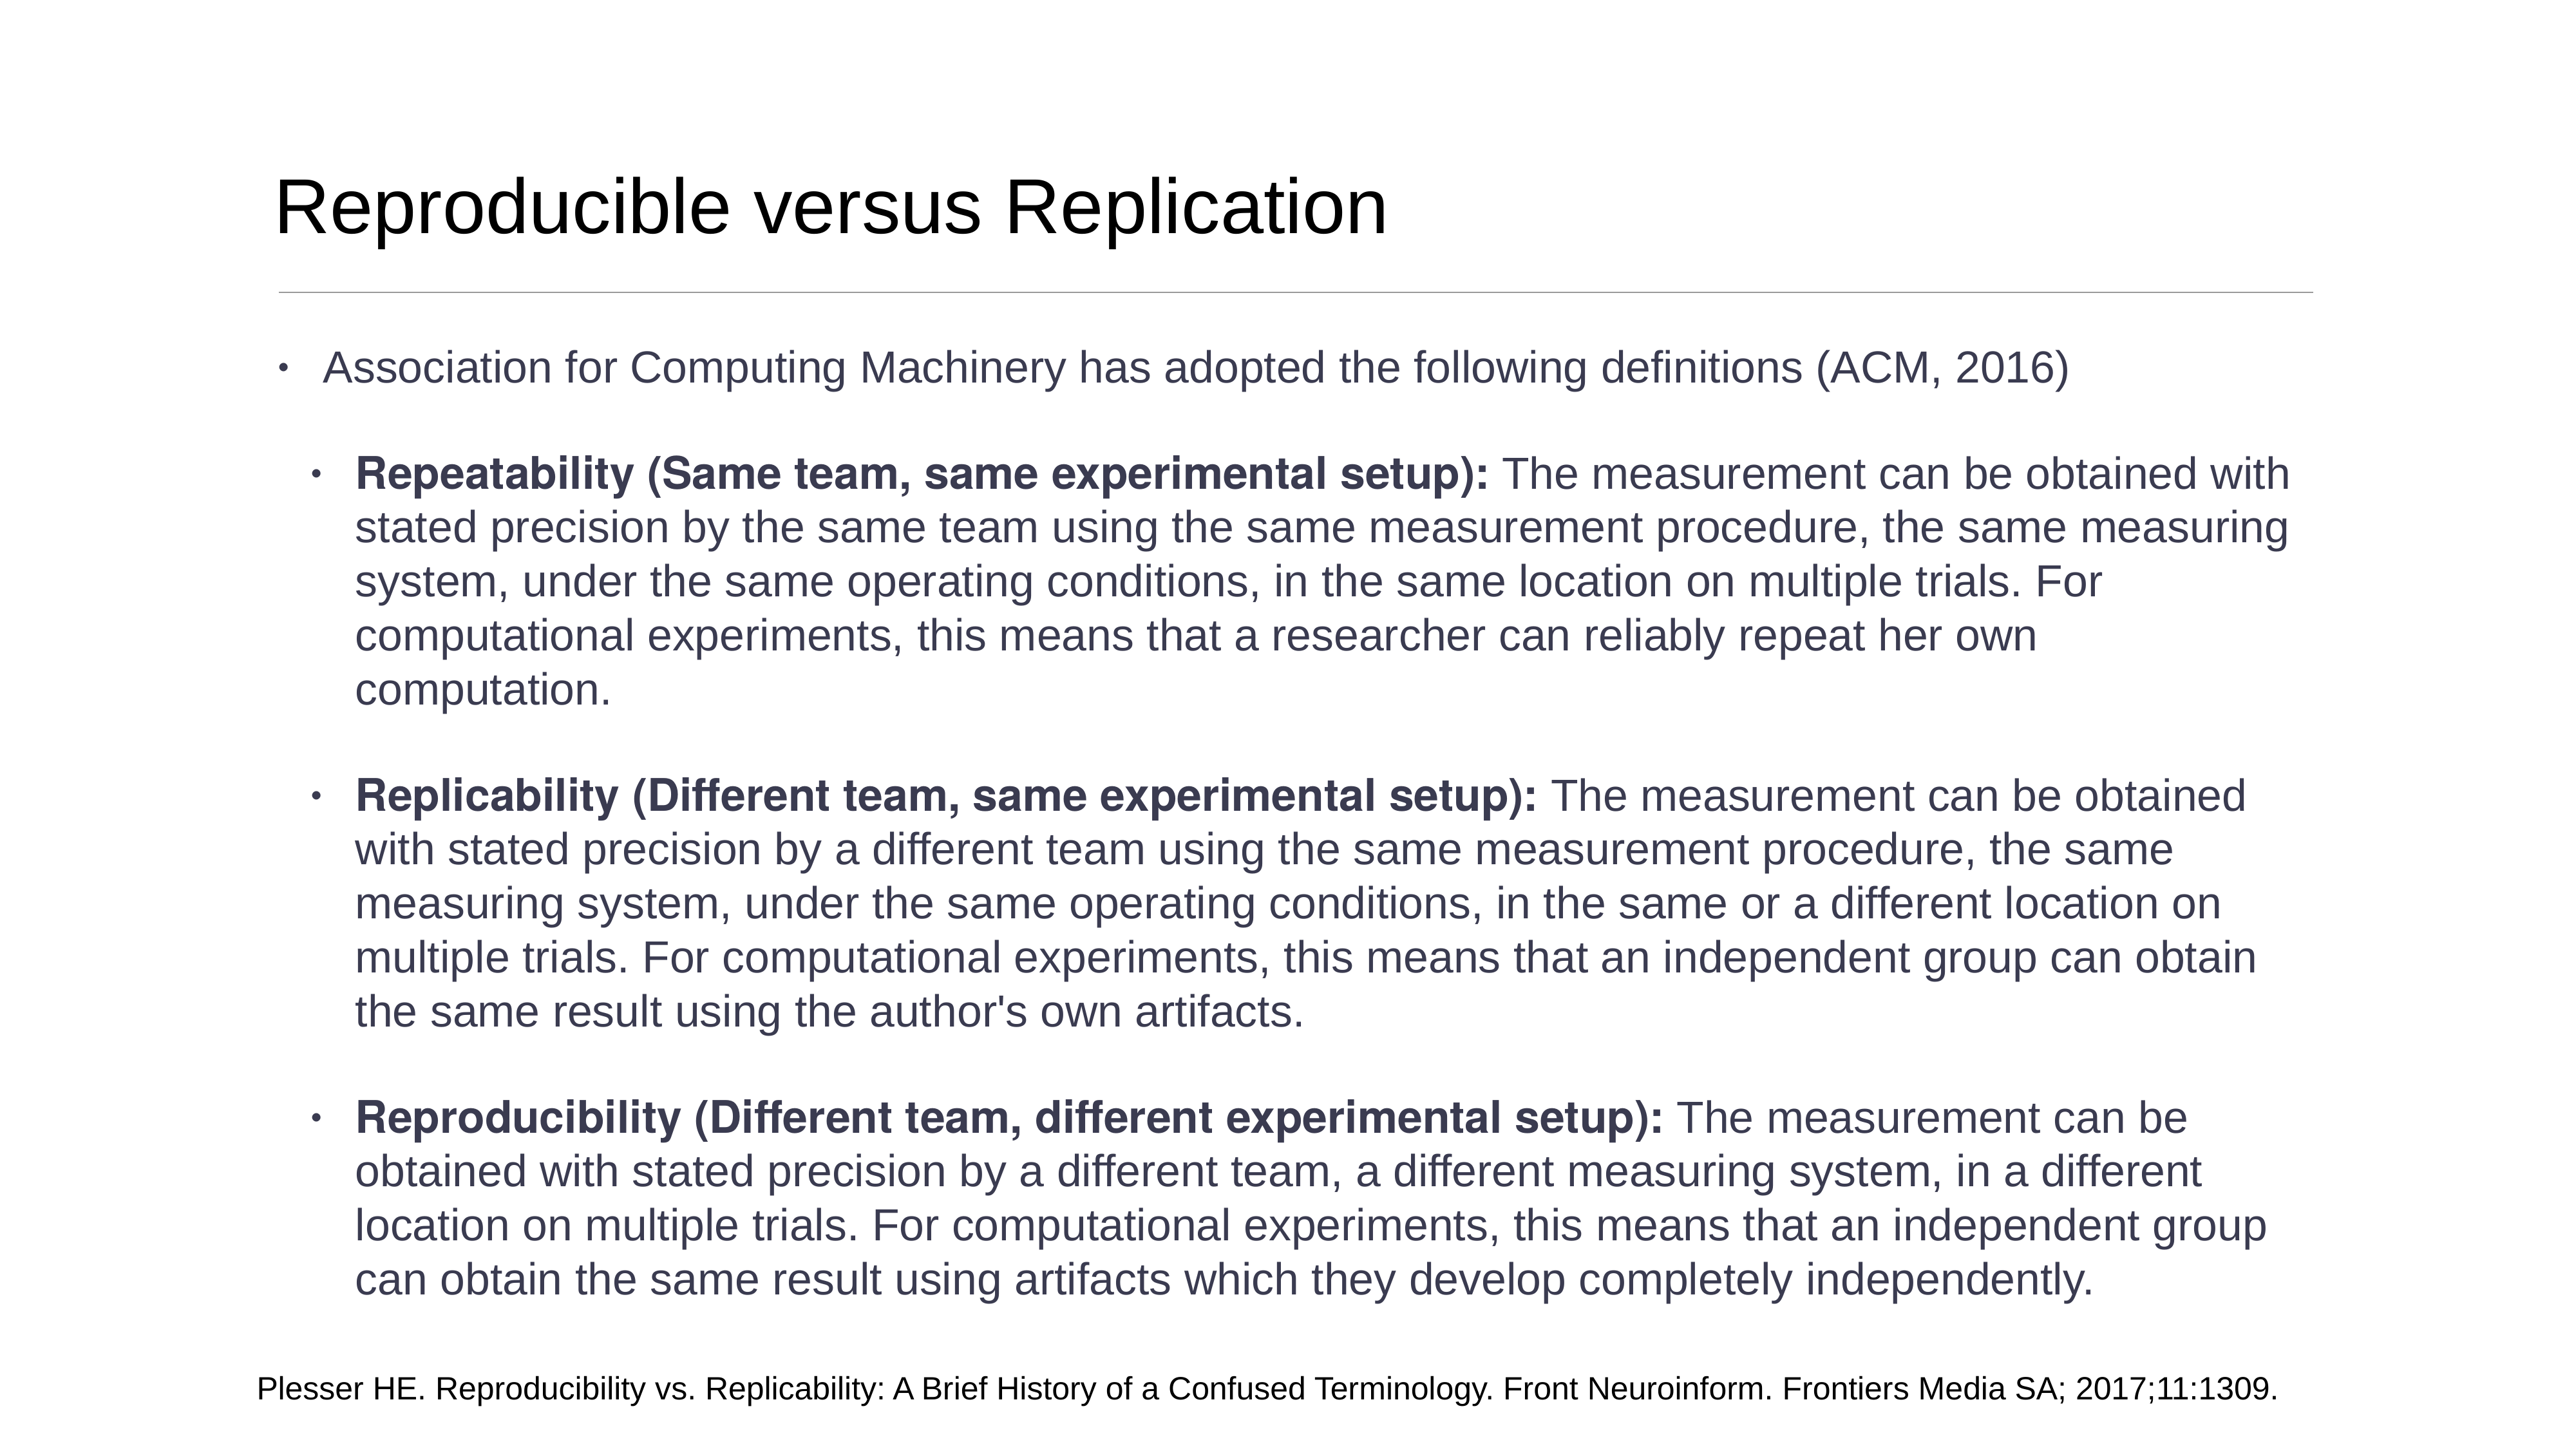

# Reproducible versus Replication
Association for Computing Machinery has adopted the following definitions (ACM, 2016)
Repeatability (Same team, same experimental setup): The measurement can be obtained with stated precision by the same team using the same measurement procedure, the same measuring system, under the same operating conditions, in the same location on multiple trials. For computational experiments, this means that a researcher can reliably repeat her own computation.
Replicability (Different team, same experimental setup): The measurement can be obtained with stated precision by a different team using the same measurement procedure, the same measuring system, under the same operating conditions, in the same or a different location on multiple trials. For computational experiments, this means that an independent group can obtain the same result using the author's own artifacts.
Reproducibility (Different team, different experimental setup): The measurement can be obtained with stated precision by a different team, a different measuring system, in a different location on multiple trials. For computational experiments, this means that an independent group can obtain the same result using artifacts which they develop completely independently.
Plesser HE. Reproducibility vs. Replicability: A Brief History of a Confused Terminology. Front Neuroinform. Frontiers Media SA; 2017;11:1309.